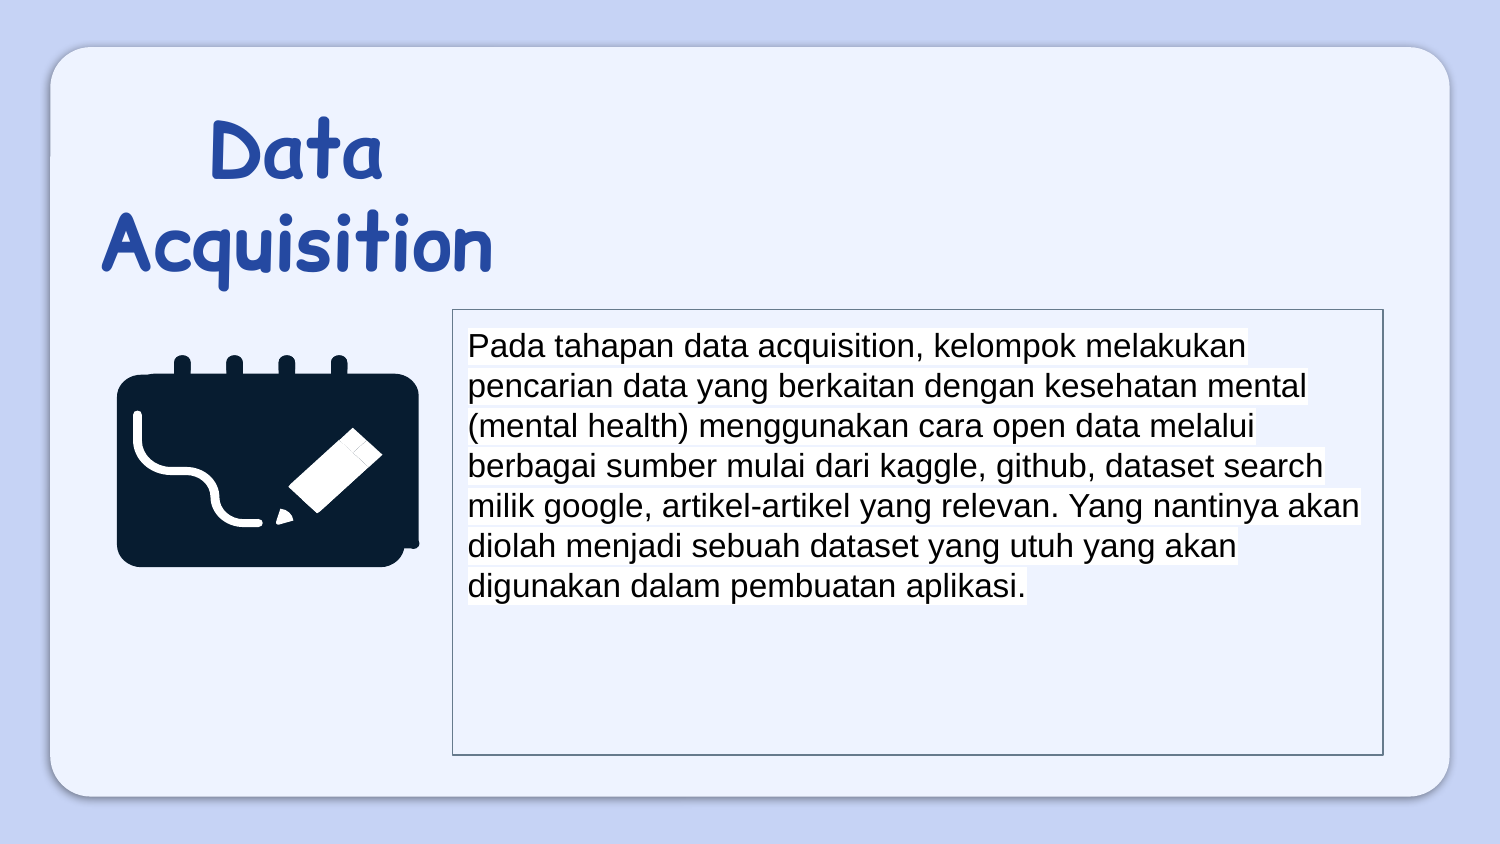

# Data Acquisition
Pada tahapan data acquisition, kelompok melakukan pencarian data yang berkaitan dengan kesehatan mental (mental health) menggunakan cara open data melalui berbagai sumber mulai dari kaggle, github, dataset search milik google, artikel-artikel yang relevan. Yang nantinya akan diolah menjadi sebuah dataset yang utuh yang akan digunakan dalam pembuatan aplikasi.